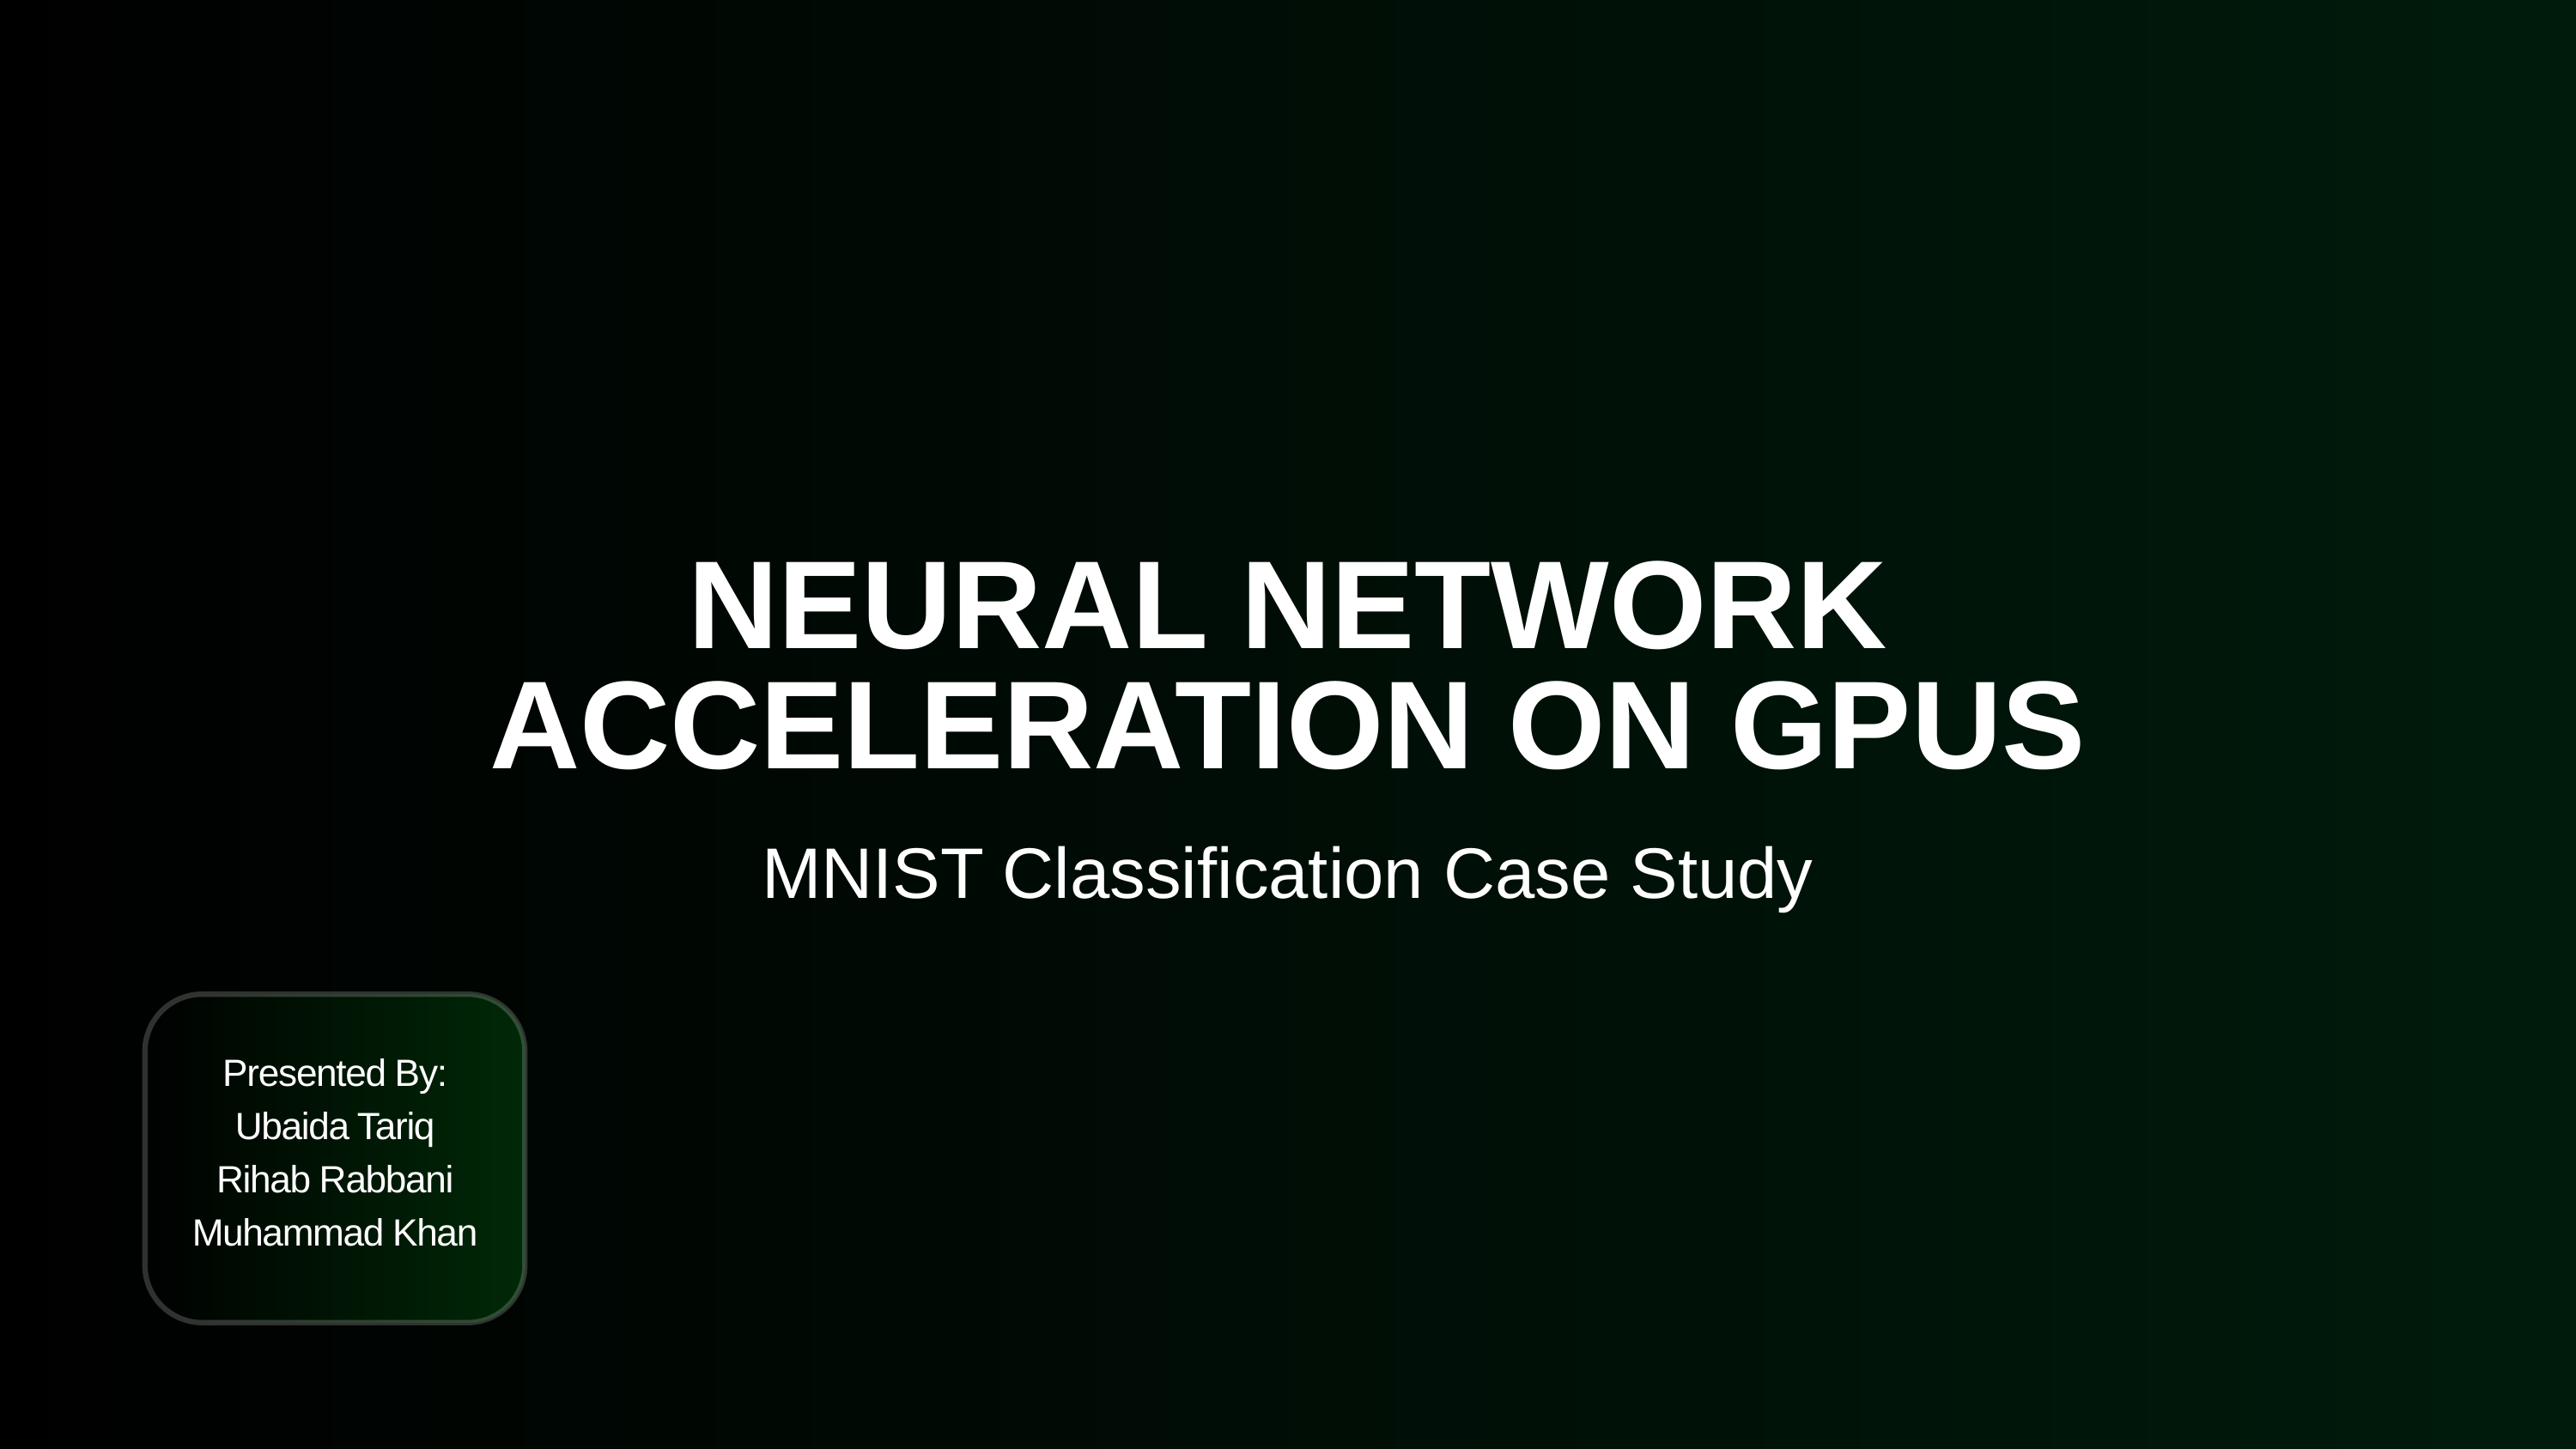

NEURAL NETWORK ACCELERATION ON GPUS
MNIST Classification Case Study

Presented By:
Ubaida Tariq
Rihab Rabbani
Muhammad Khan